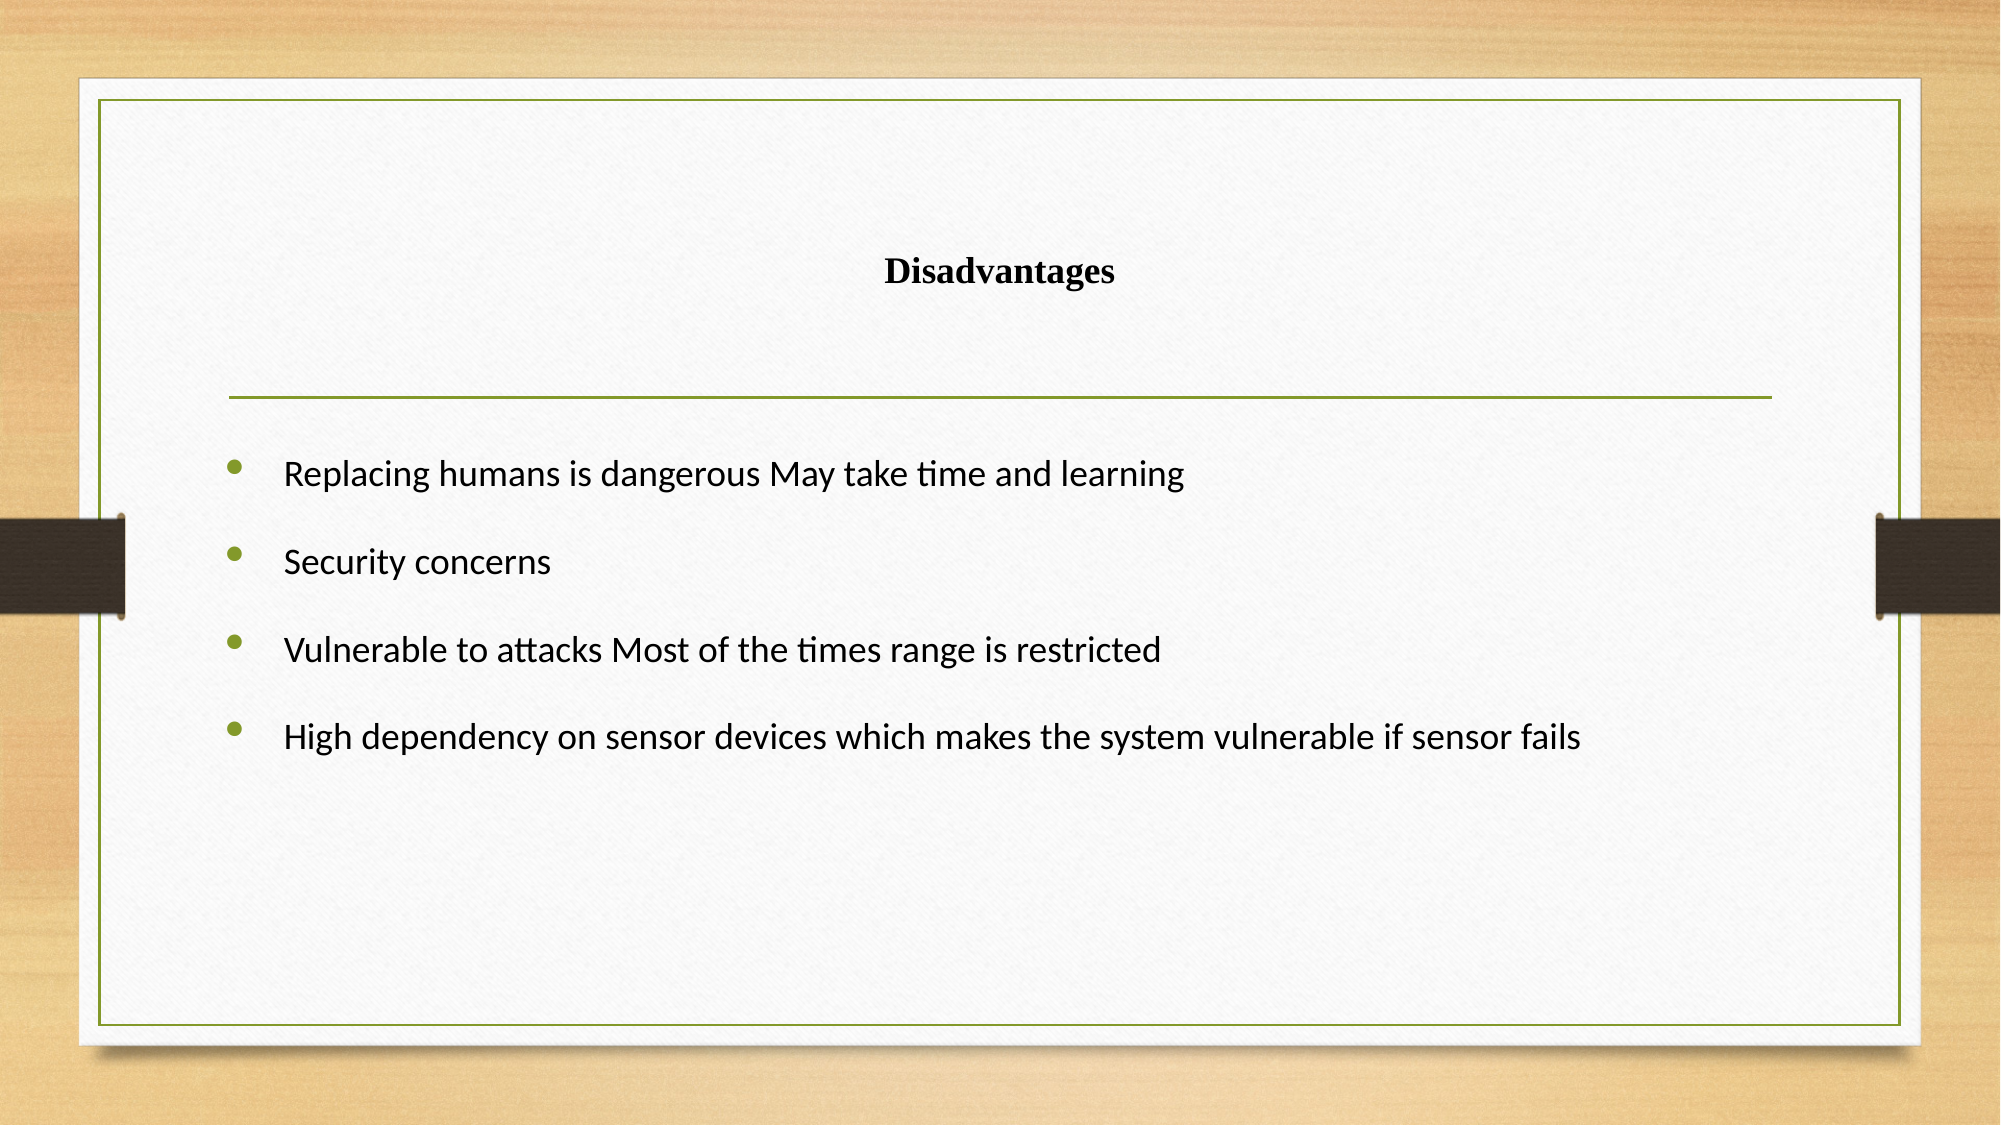

# Disadvantages
Replacing humans is dangerous May take time and learning
Security concerns
Vulnerable to attacks Most of the times range is restricted
High dependency on sensor devices which makes the system vulnerable if sensor fails